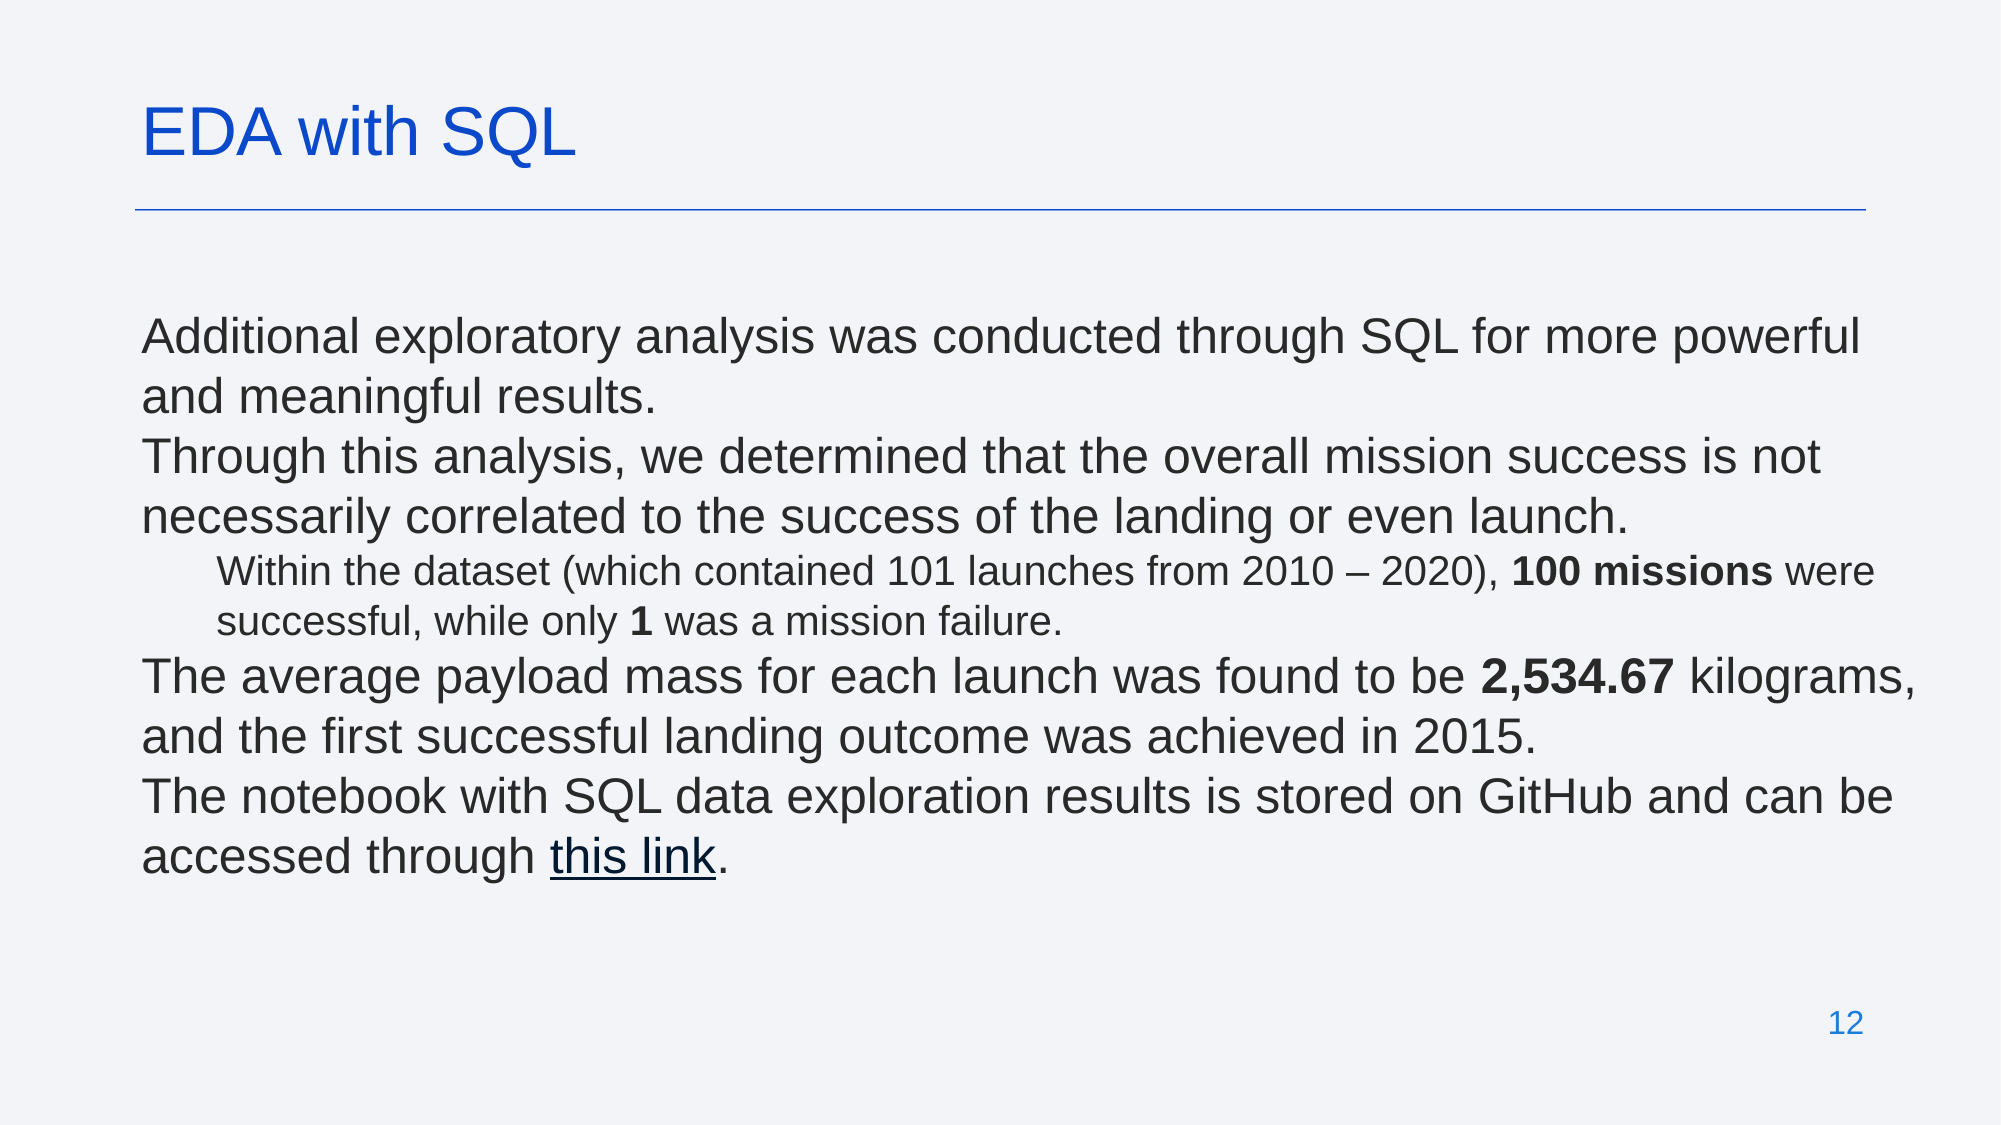

EDA with SQL
Additional exploratory analysis was conducted through SQL for more powerful and meaningful results.
Through this analysis, we determined that the overall mission success is not necessarily correlated to the success of the landing or even launch.
Within the dataset (which contained 101 launches from 2010 – 2020), 100 missions were successful, while only 1 was a mission failure.
The average payload mass for each launch was found to be 2,534.67 kilograms, and the first successful landing outcome was achieved in 2015.
The notebook with SQL data exploration results is stored on GitHub and can be accessed through this link.

12